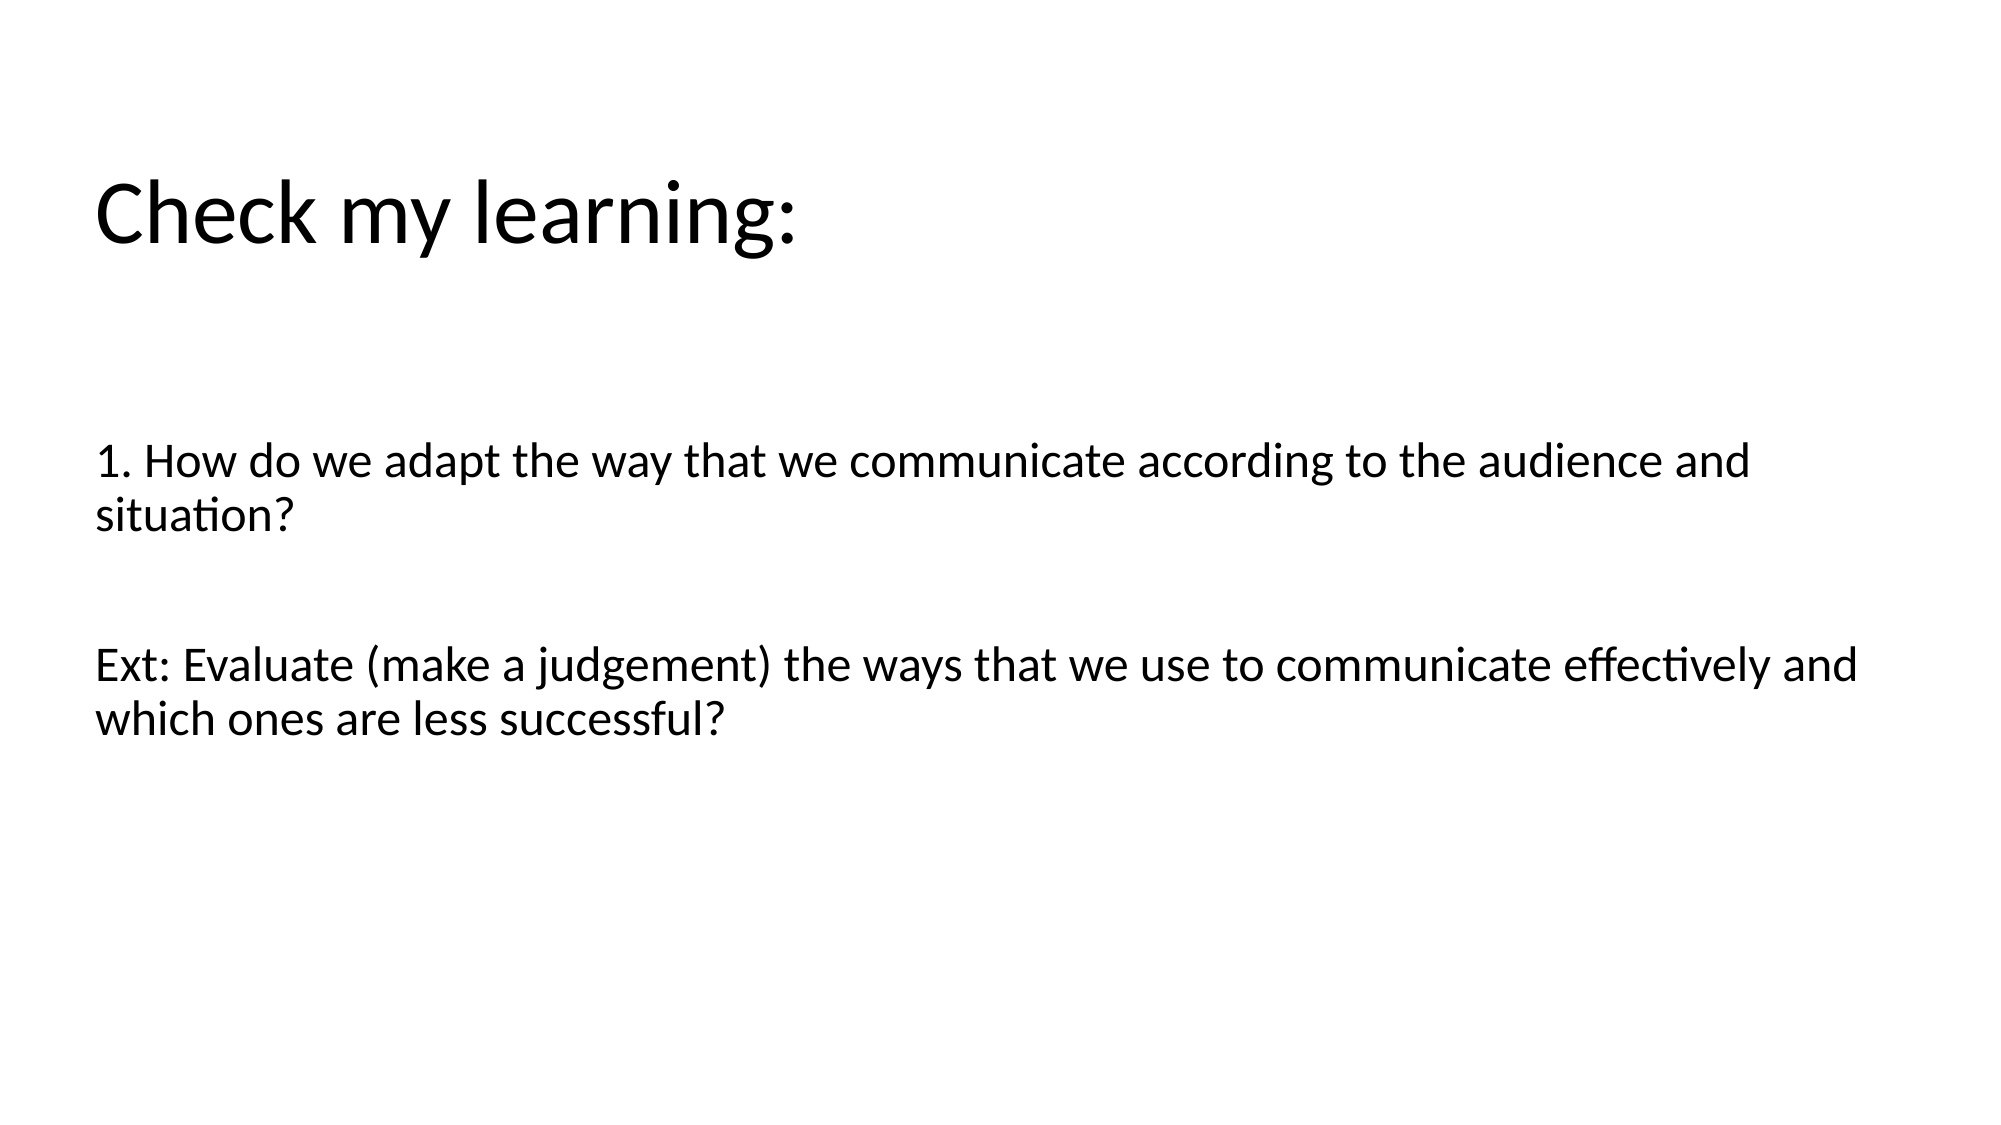

# Check my learning:
1. How do we adapt the way that we communicate according to the audience and situation?

Ext: Evaluate (make a judgement) the ways that we use to communicate effectively and which ones are less successful?